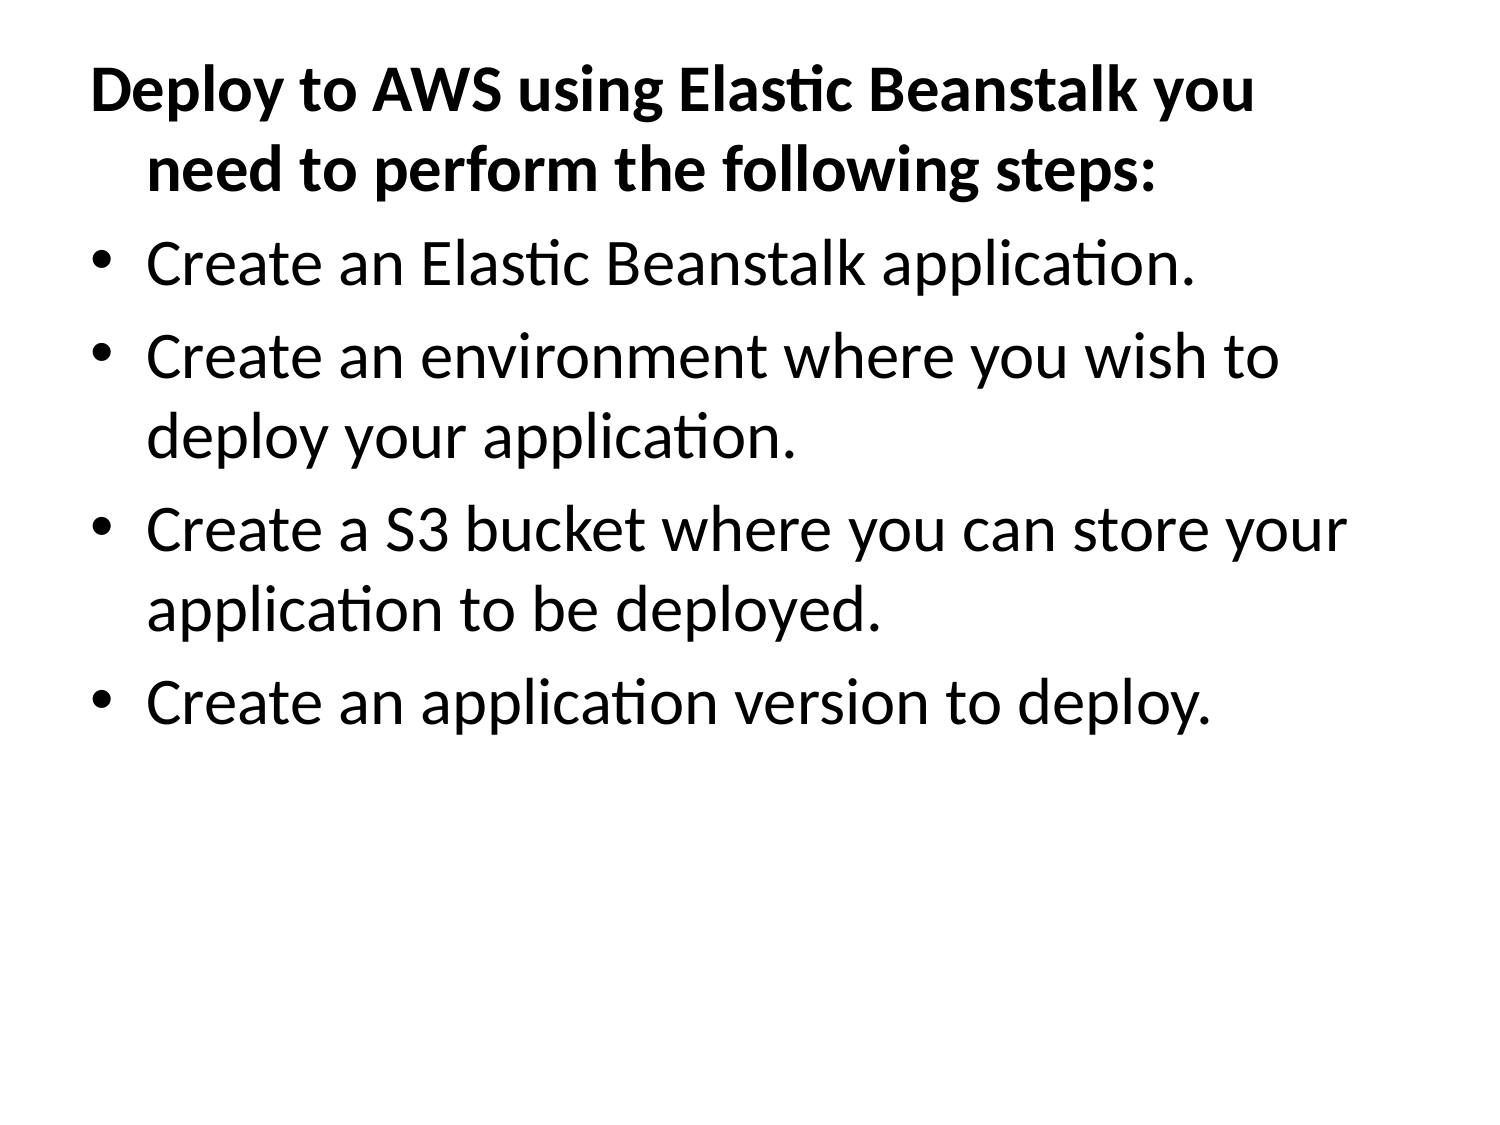

Deploy to AWS using Elastic Beanstalk you need to perform the following steps:
Create an Elastic Beanstalk application.
Create an environment where you wish to deploy your application.
Create a S3 bucket where you can store your application to be deployed.
Create an application version to deploy.